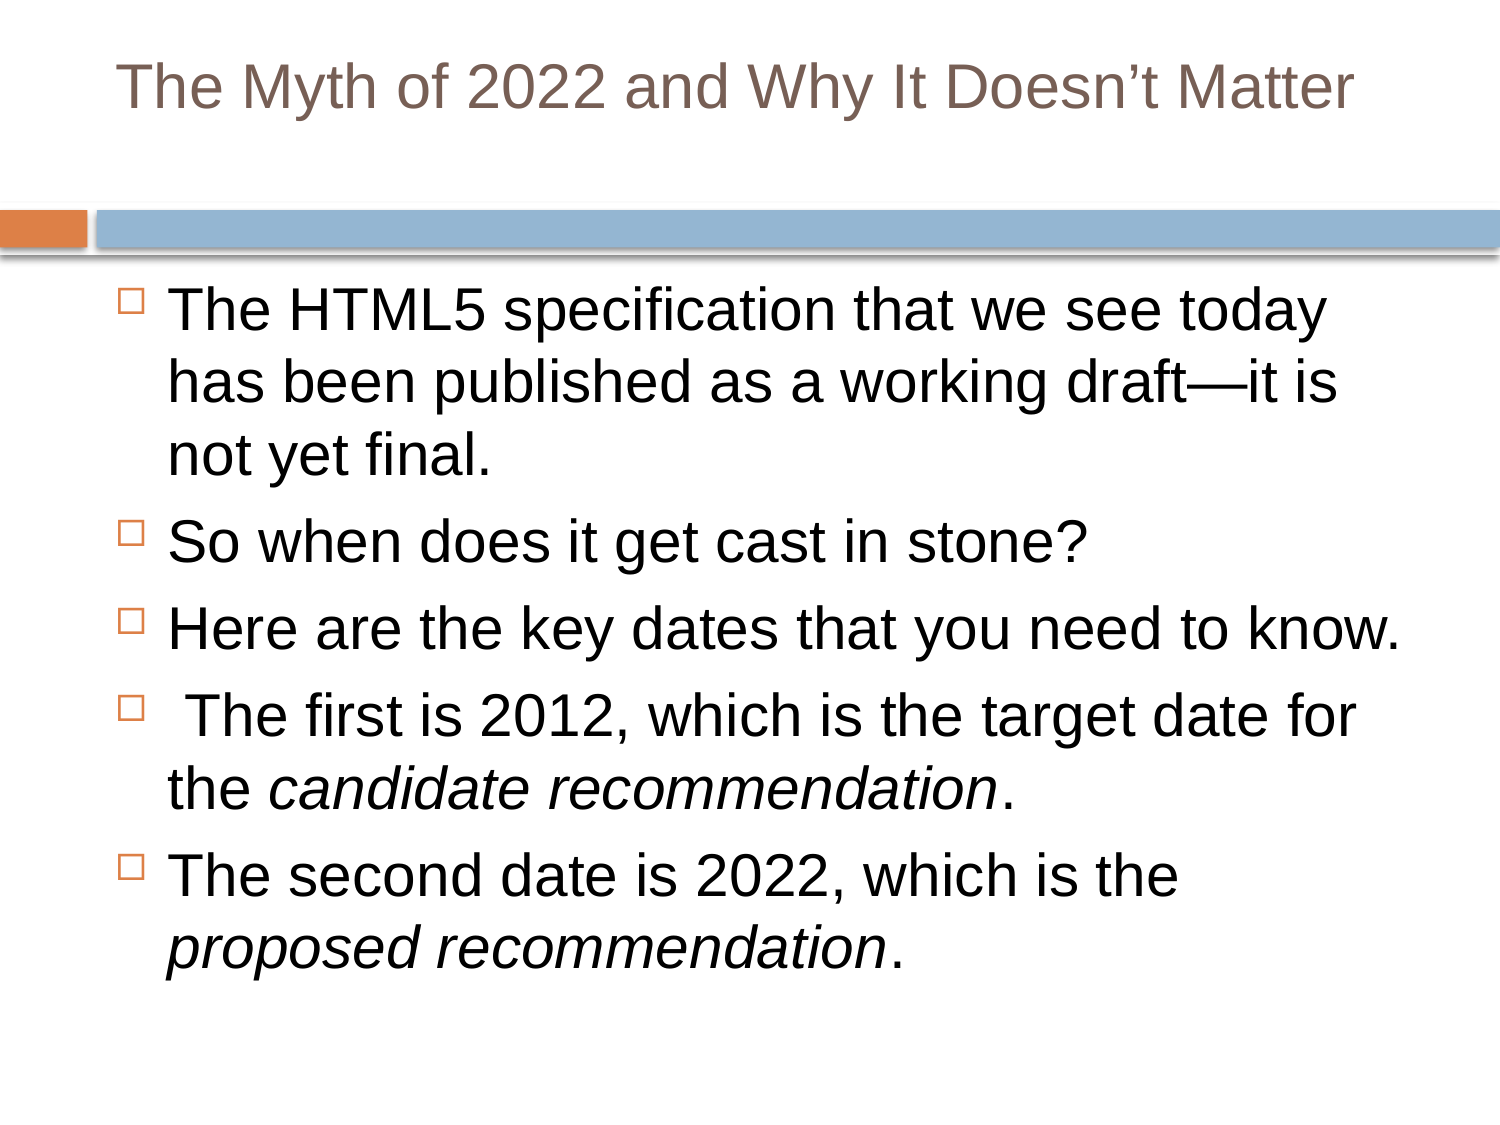

# The Myth of 2022 and Why It Doesn’t Matter
The HTML5 specification that we see today has been published as a working draft—it is not yet final.
So when does it get cast in stone?
Here are the key dates that you need to know.
 The first is 2012, which is the target date for the candidate recommendation.
The second date is 2022, which is the proposed recommendation.